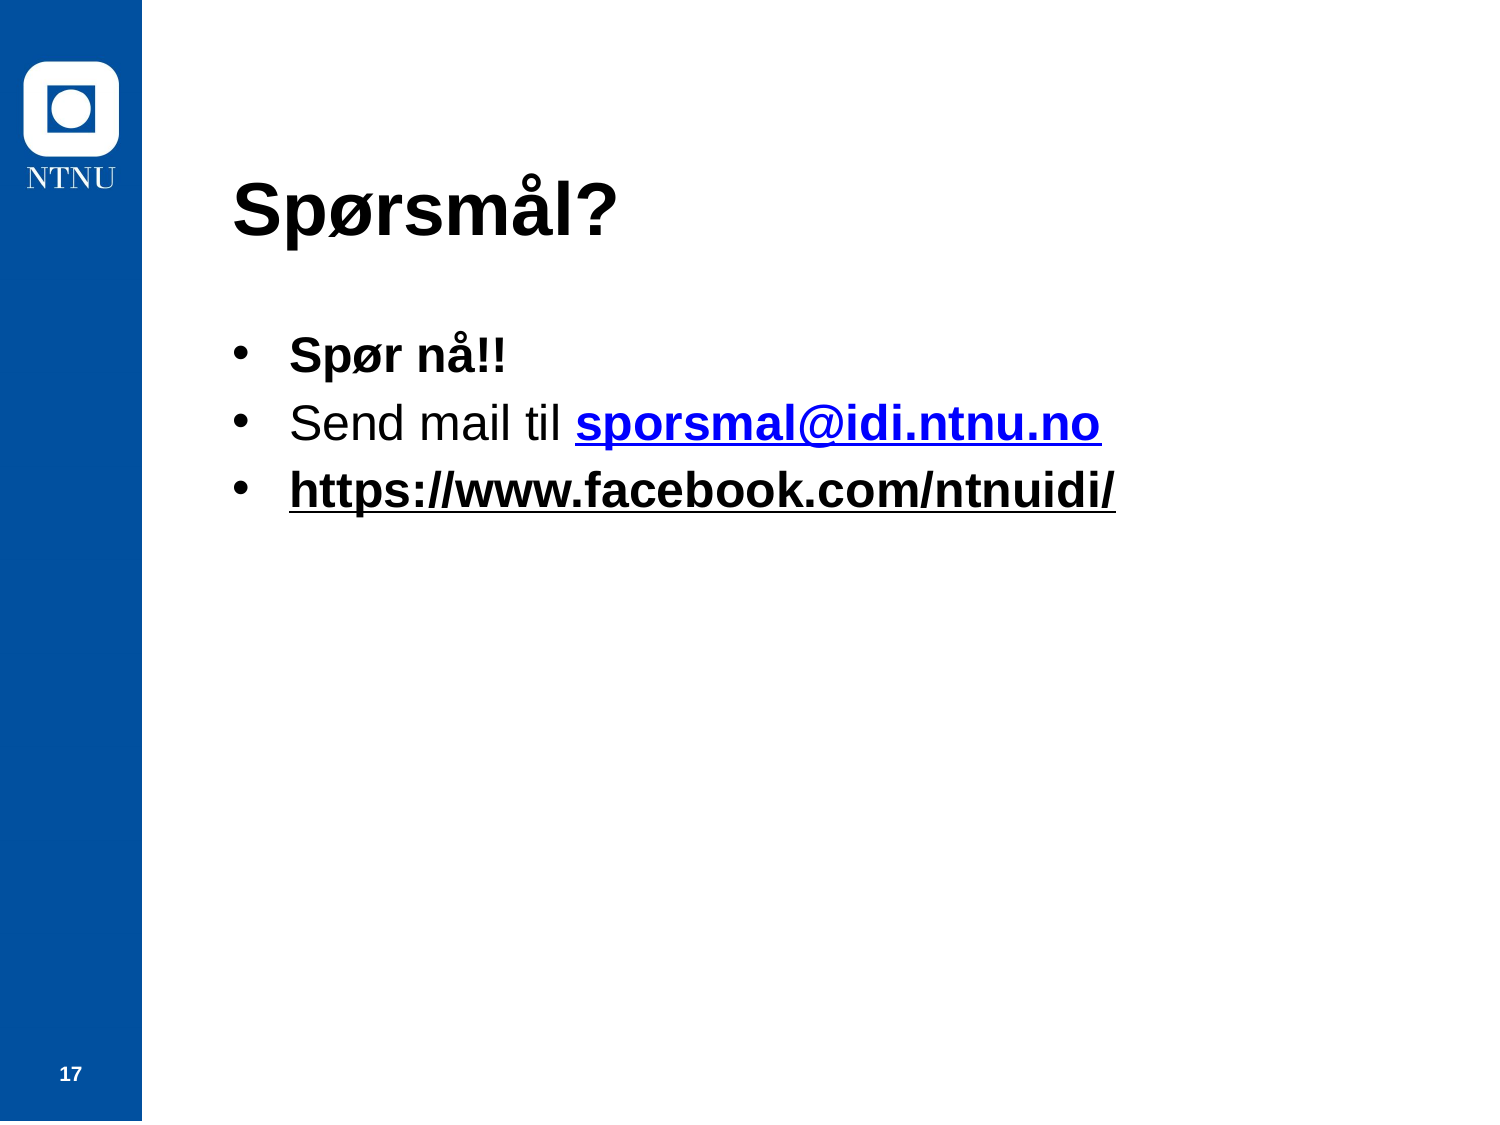

# Spørsmål?
Spør nå!!
Send mail til sporsmal@idi.ntnu.no
https://www.facebook.com/ntnuidi/